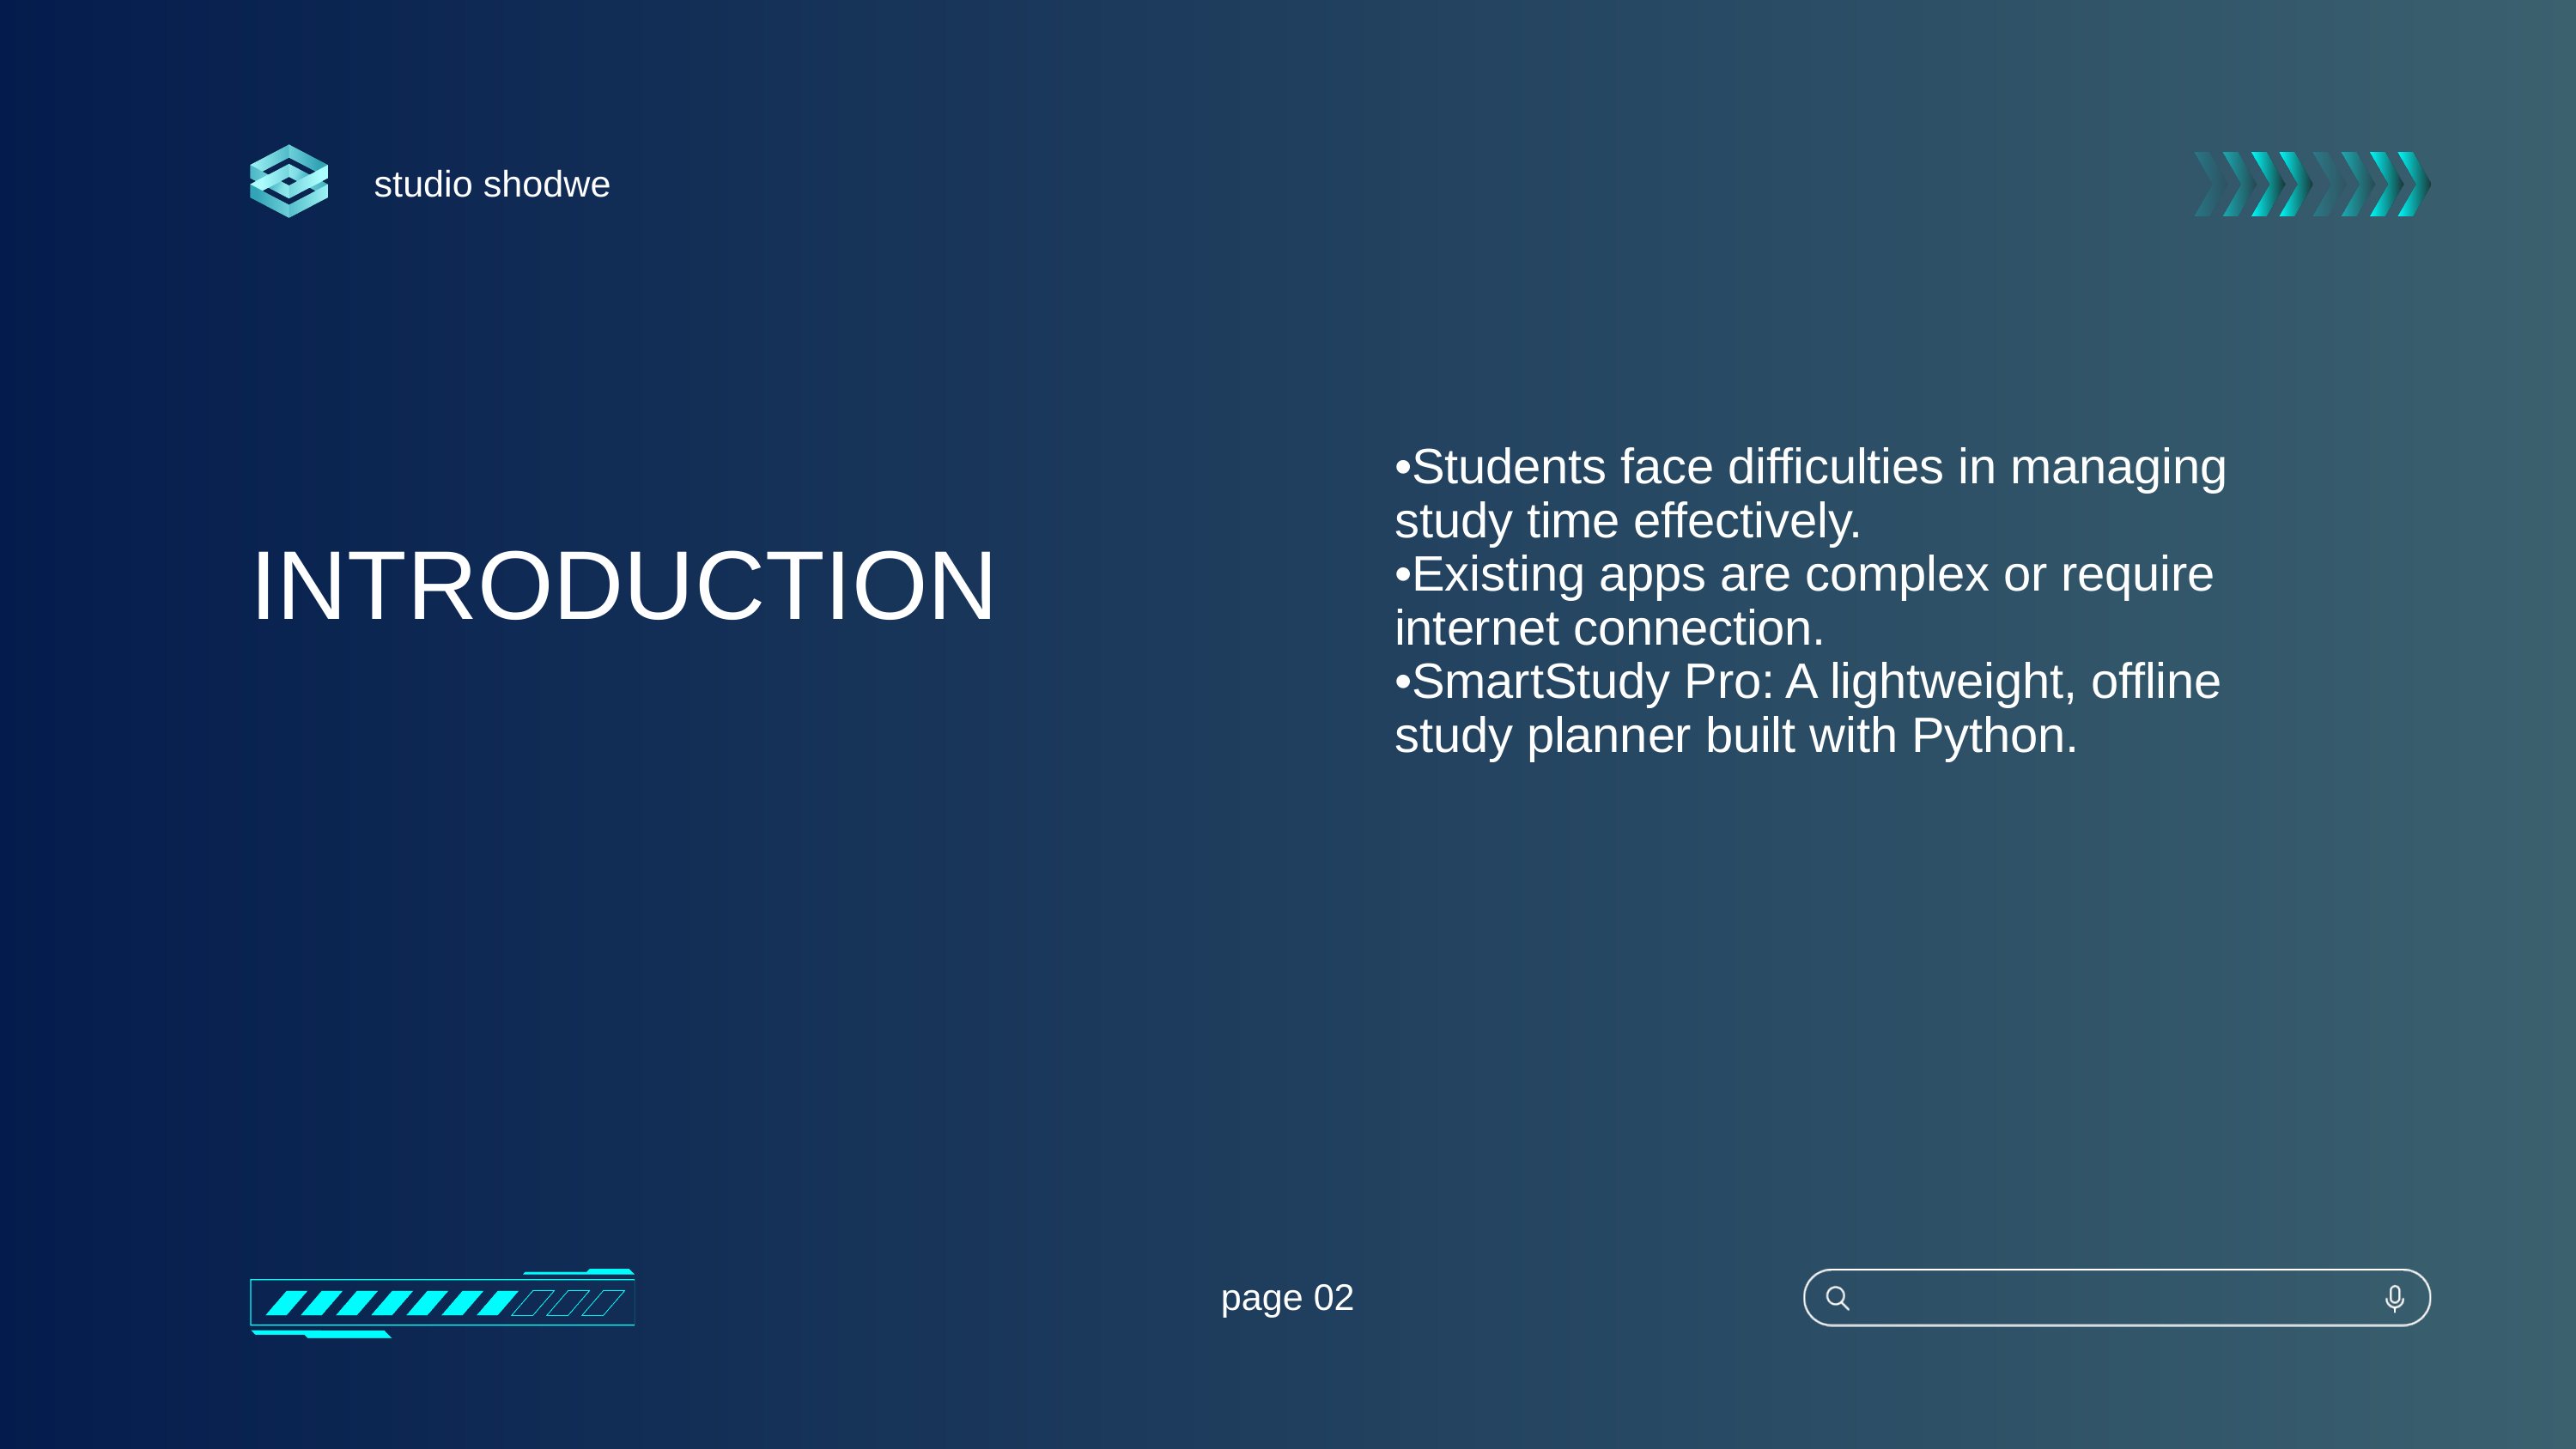

studio shodwe
•Students face difficulties in managing study time effectively.
•Existing apps are complex or require internet connection.
•SmartStudy Pro: A lightweight, offline study planner built with Python.

INTRODUCTION

page 02